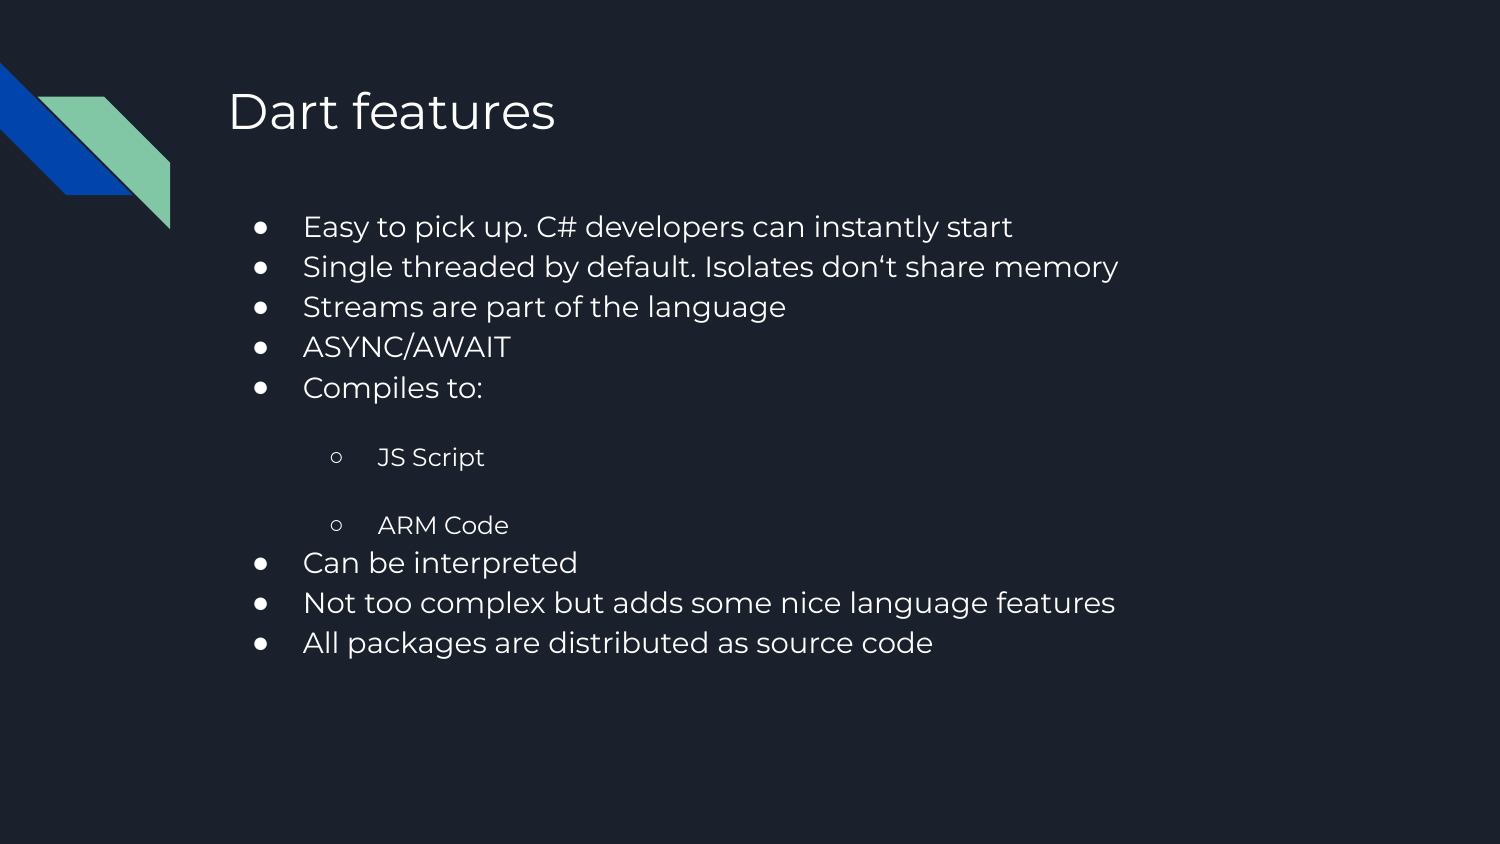

# Dart features
Easy to pick up. C# developers can instantly start
Single threaded by default. Isolates don‘t share memory
Streams are part of the language
ASYNC/AWAIT
Compiles to:
JS Script
ARM Code
Can be interpreted
Not too complex but adds some nice language features
All packages are distributed as source code